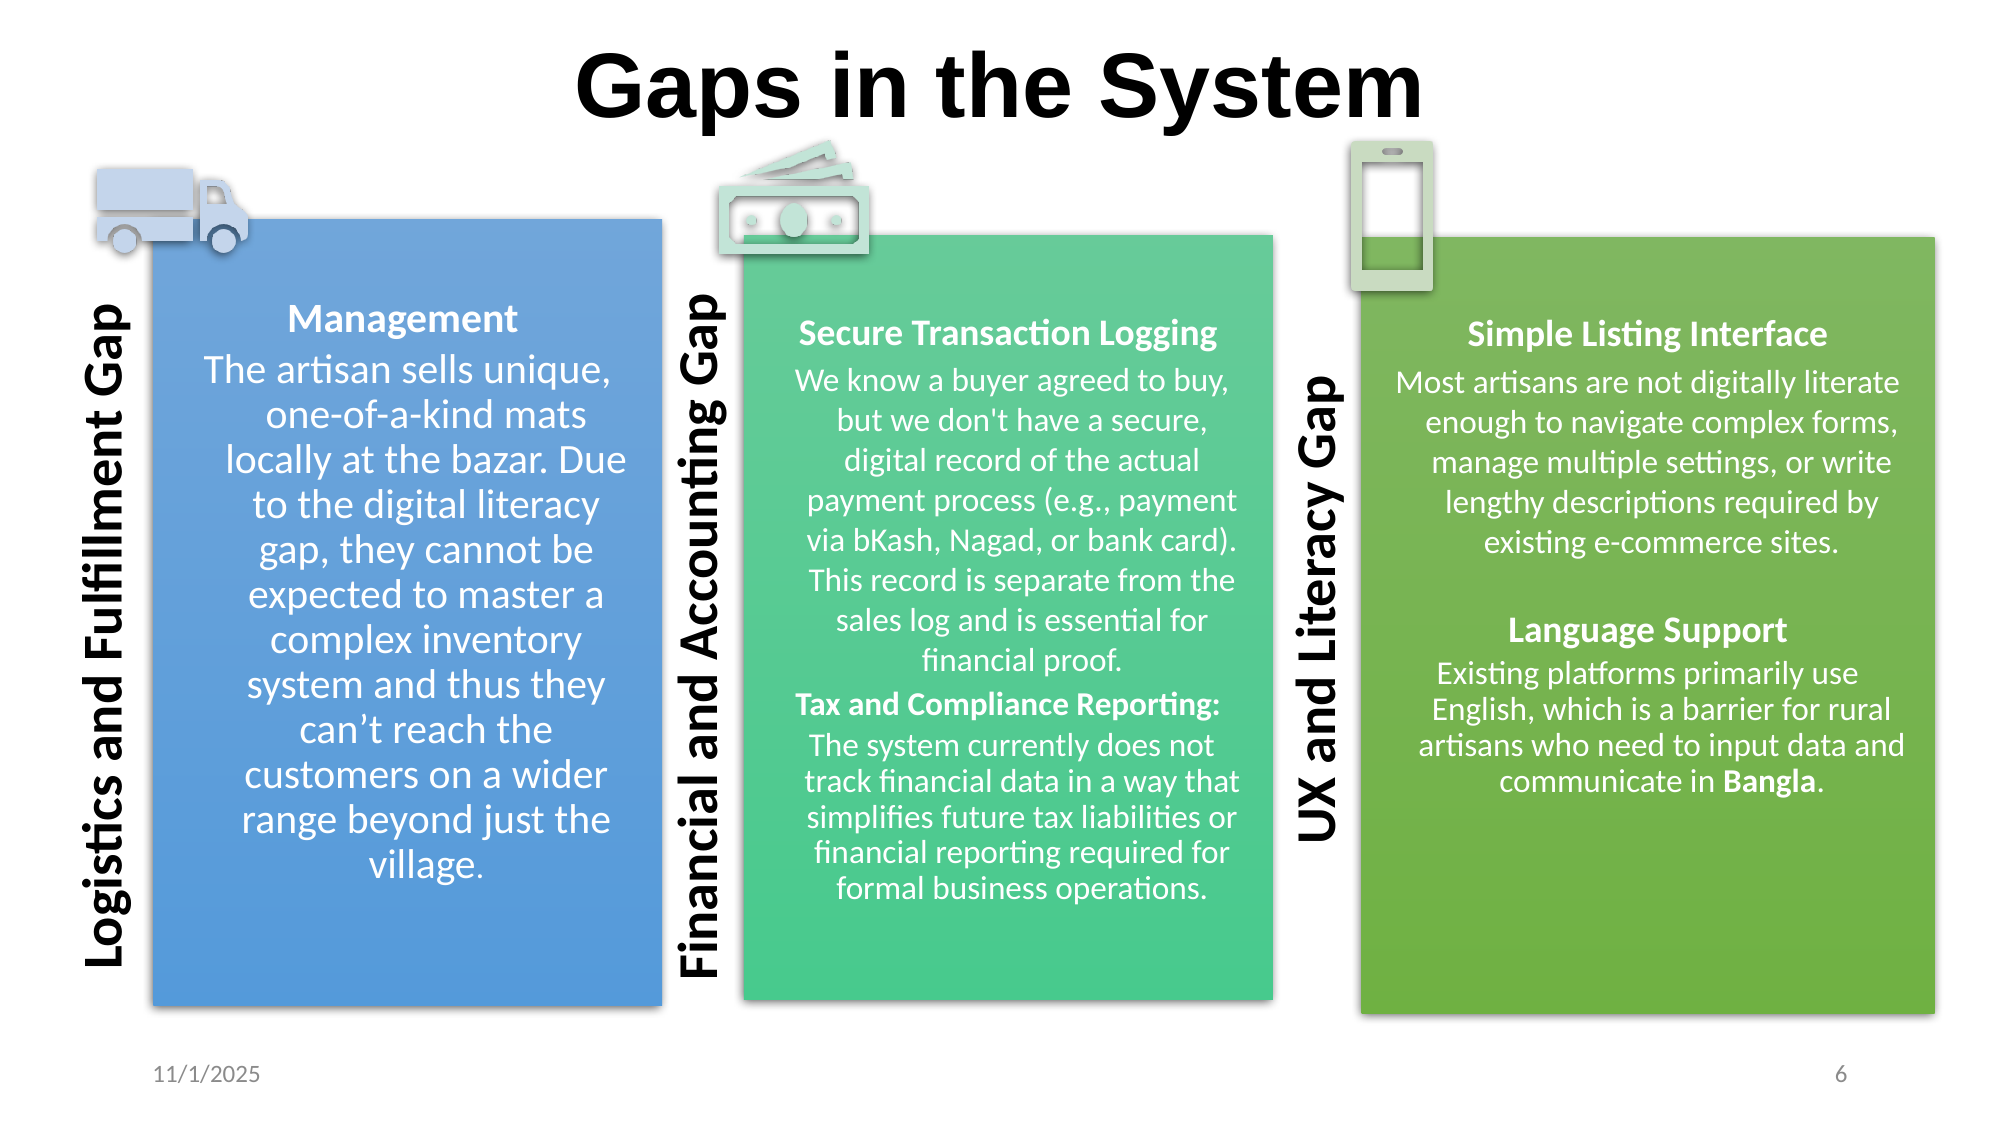

# Gaps in the System
Logistics and Fulfillment Gap
Management
The artisan sells unique, one-of-a-kind mats locally at the bazar. Due to the digital literacy gap, they cannot be expected to master a complex inventory system and thus they can’t reach the customers on a wider range beyond just the village.
Financial and Accounting Gap
Secure Transaction Logging
 We know a buyer agreed to buy, but we don't have a secure, digital record of the actual payment process (e.g., payment via bKash, Nagad, or bank card). This record is separate from the sales log and is essential for financial proof.
Tax and Compliance Reporting:
 The system currently does not track financial data in a way that simplifies future tax liabilities or financial reporting required for formal business operations.
UX and Literacy Gap
Simple Listing Interface
Most artisans are not digitally literate enough to navigate complex forms, manage multiple settings, or write lengthy descriptions required by existing e-commerce sites.

Language Support
Existing platforms primarily use English, which is a barrier for rural artisans who need to input data and communicate in Bangla.
11/1/2025
6